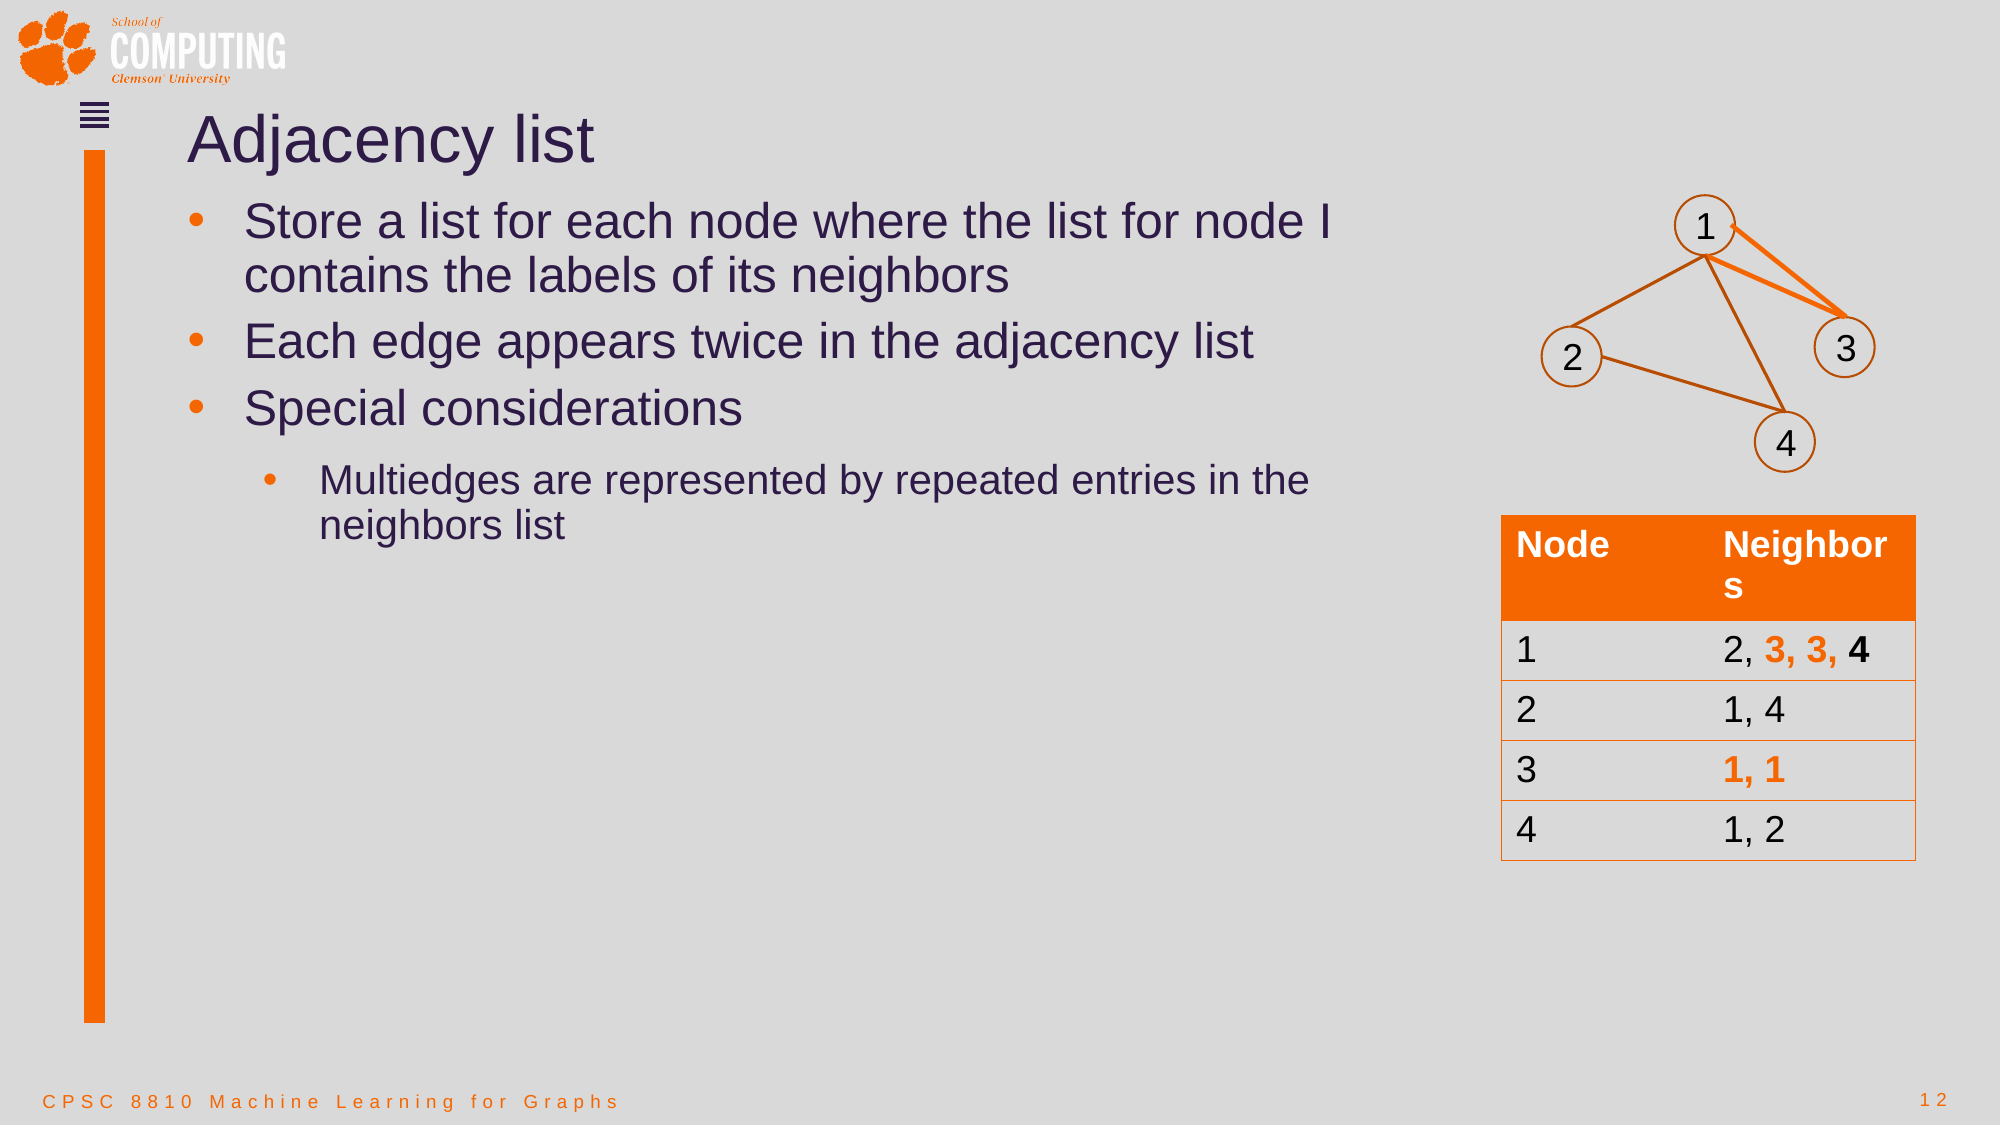

# Adjacency list
Store a list for each node where the list for node I contains the labels of its neighbors
Each edge appears twice in the adjacency list
Special considerations
Multiedges are represented by repeated entries in the neighbors list
1

3

2

4

| Node | Neighbors |
| --- | --- |
| 1 | 2, 3, 3, 4 |
| 2 | 1, 4 |
| 3 | 1, 1 |
| 4 | 1, 2 |